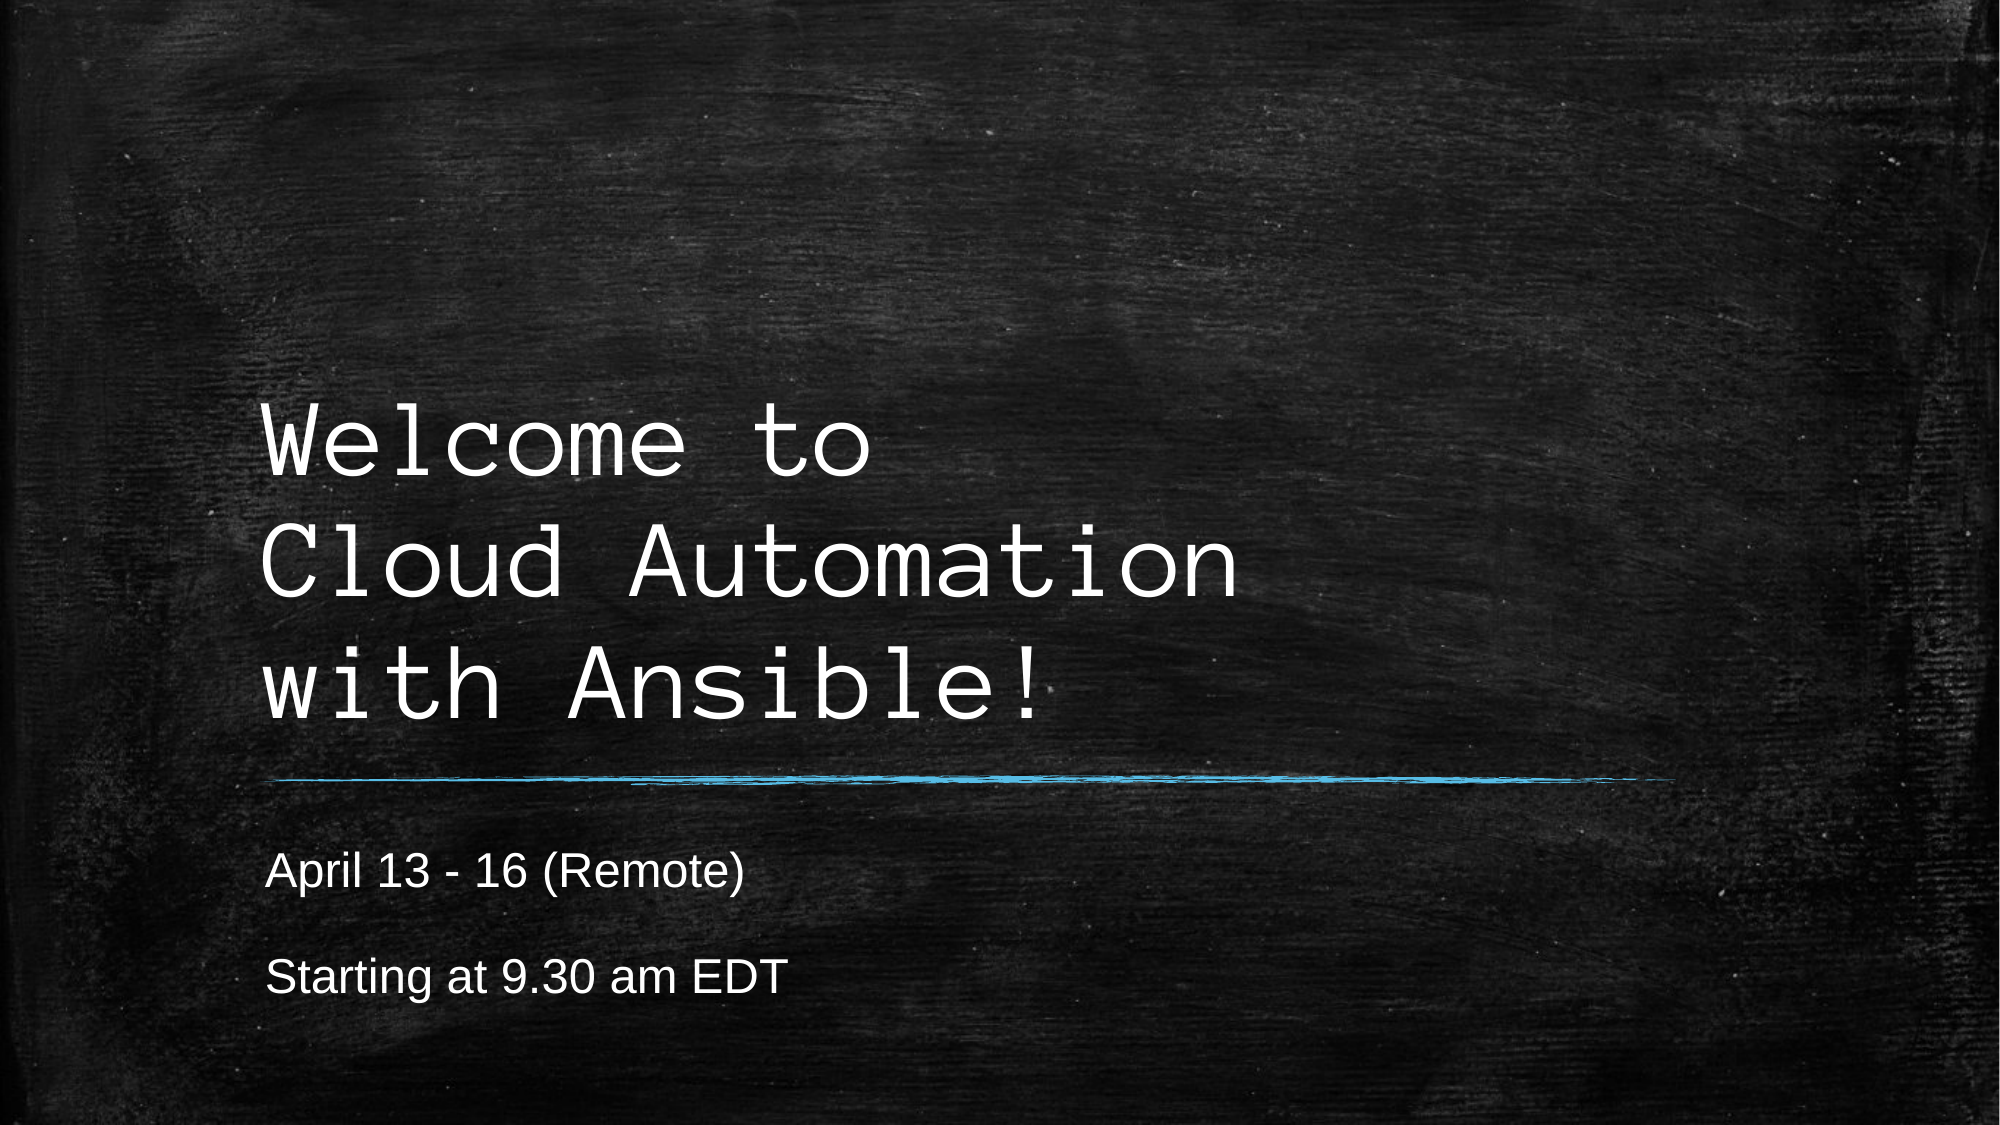

# Welcome to Cloud Automation with Ansible!
April 13 - 16 (Remote)

Starting at 9.30 am EDT